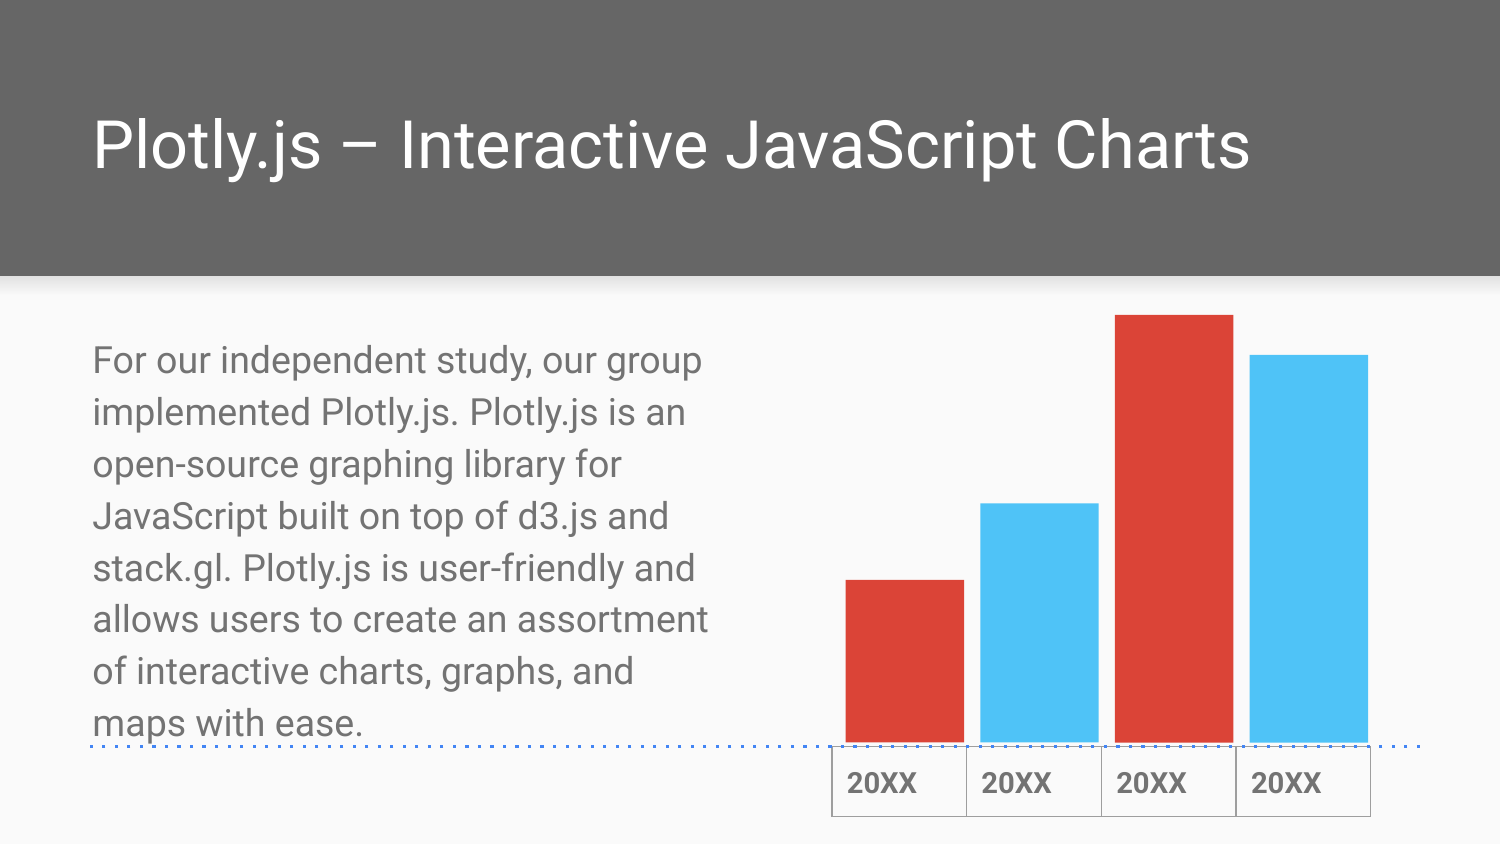

# Plotly.js – Interactive JavaScript Charts

For our independent study, our group implemented Plotly.js. Plotly.js is an open-source graphing library for JavaScript built on top of d3.js and stack.gl. Plotly.js is user-friendly and allows users to create an assortment of interactive charts, graphs, and maps with ease.

| 20XX | 20XX | 20XX | 20XX |
| --- | --- | --- | --- |